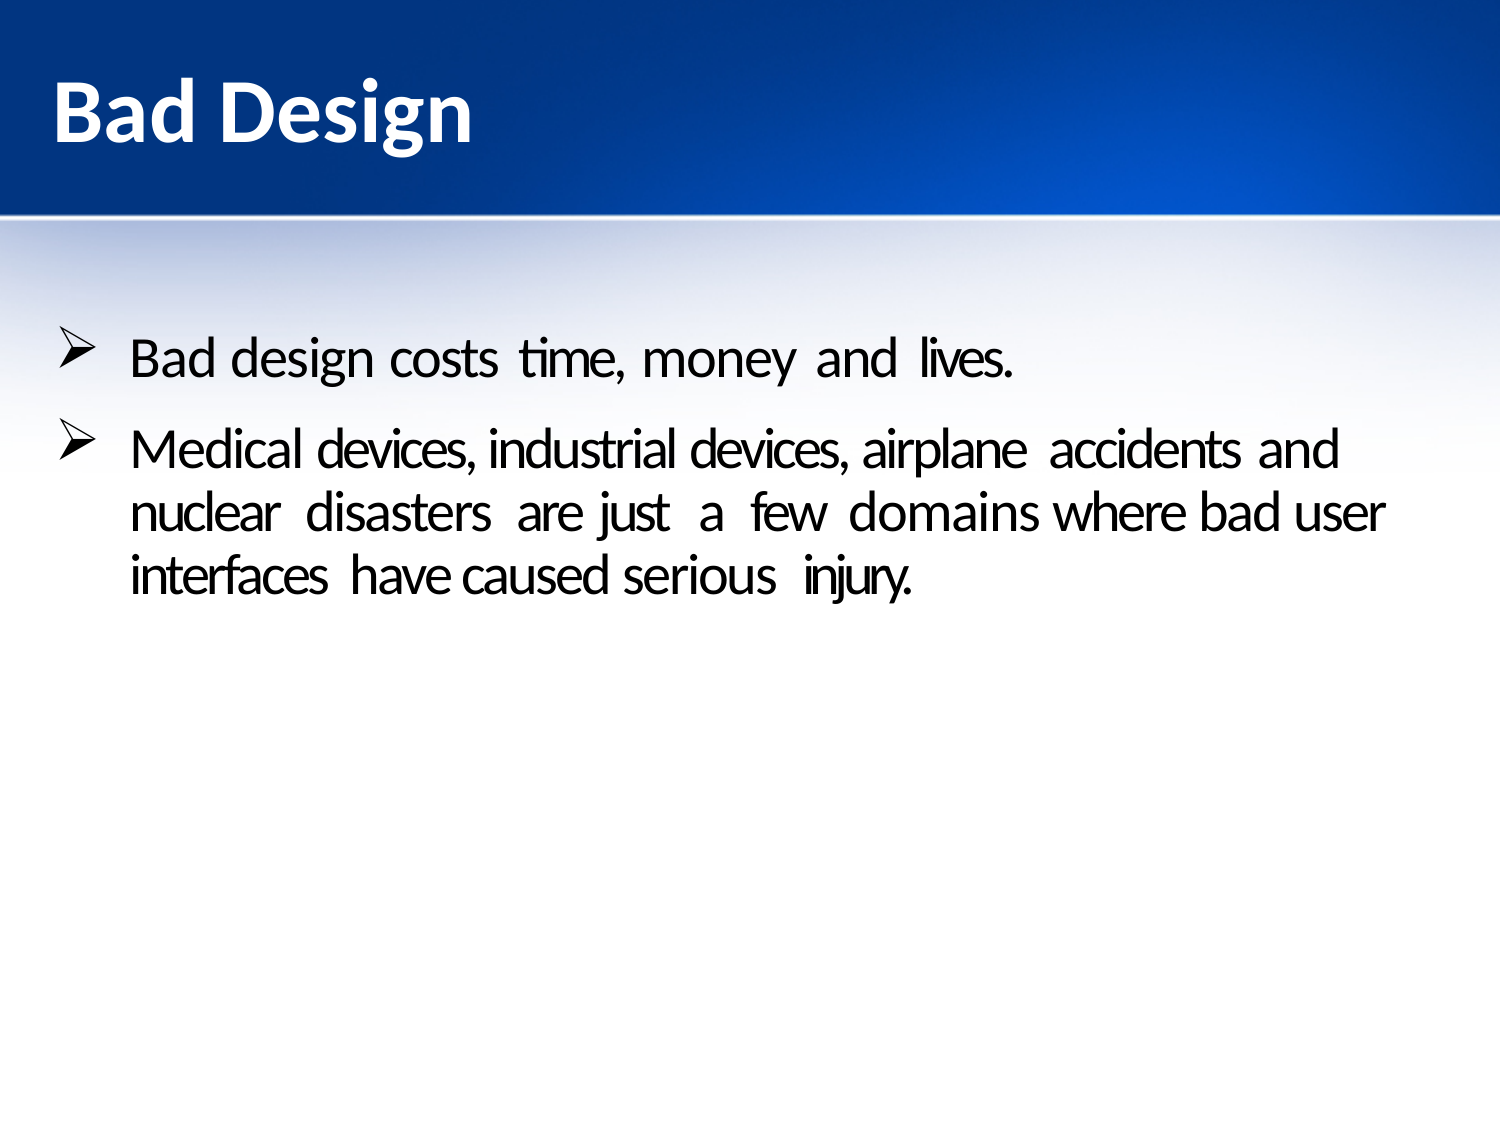

# Bad Design

Bad design costs  time, money  and  lives.
Medical devices, industrial devices, airplane  accidents and nuclear  disasters  are just   a  few  domains where bad user interfaces  have caused serious  injury.